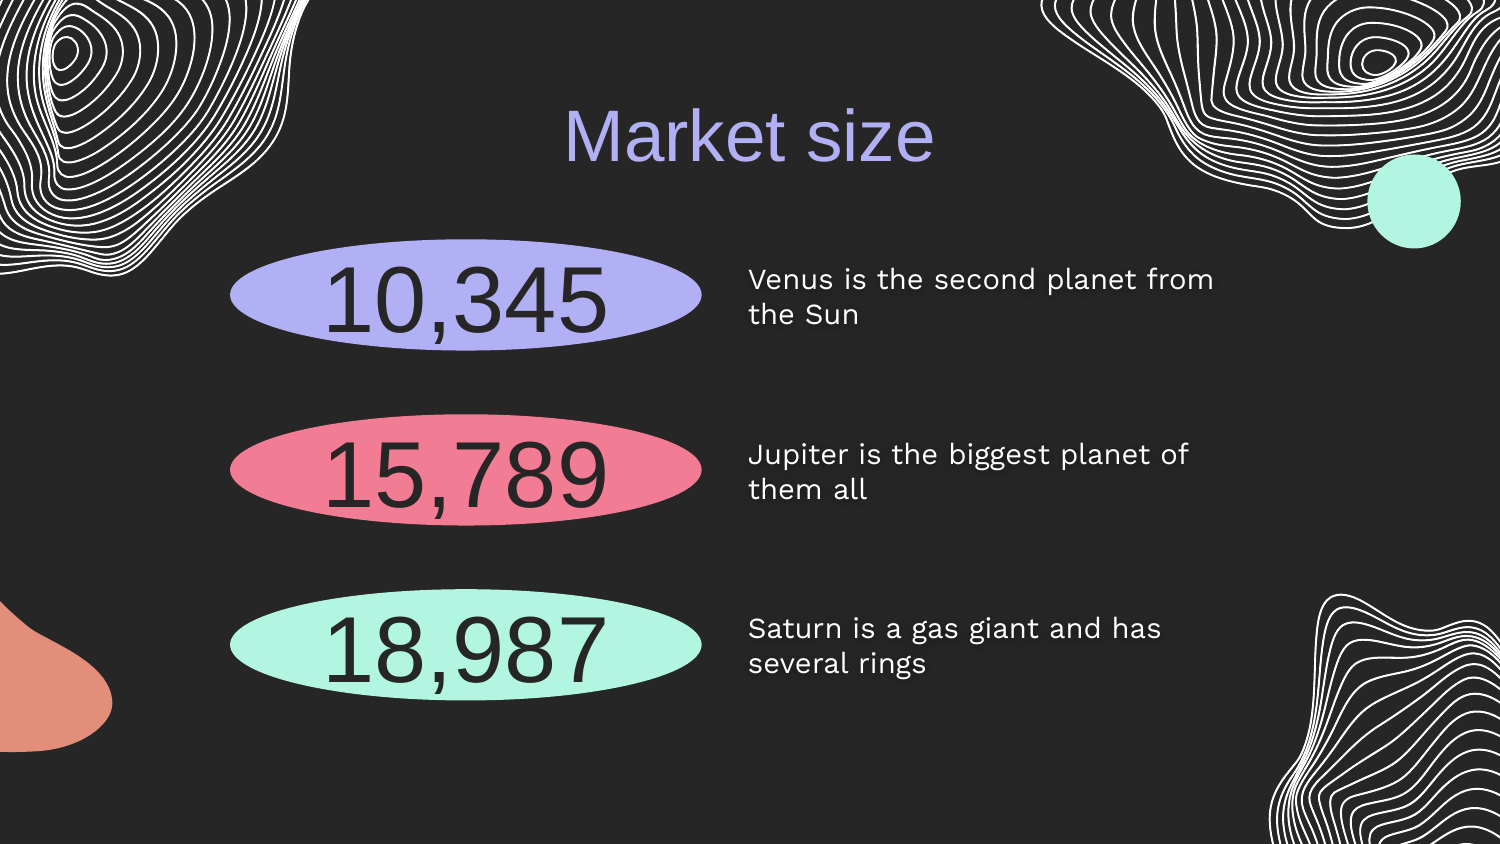

Market size
# 10,345
Venus is the second planet from the Sun

15,789
Jupiter is the biggest planet of them all

18,987
Saturn is a gas giant and has several rings